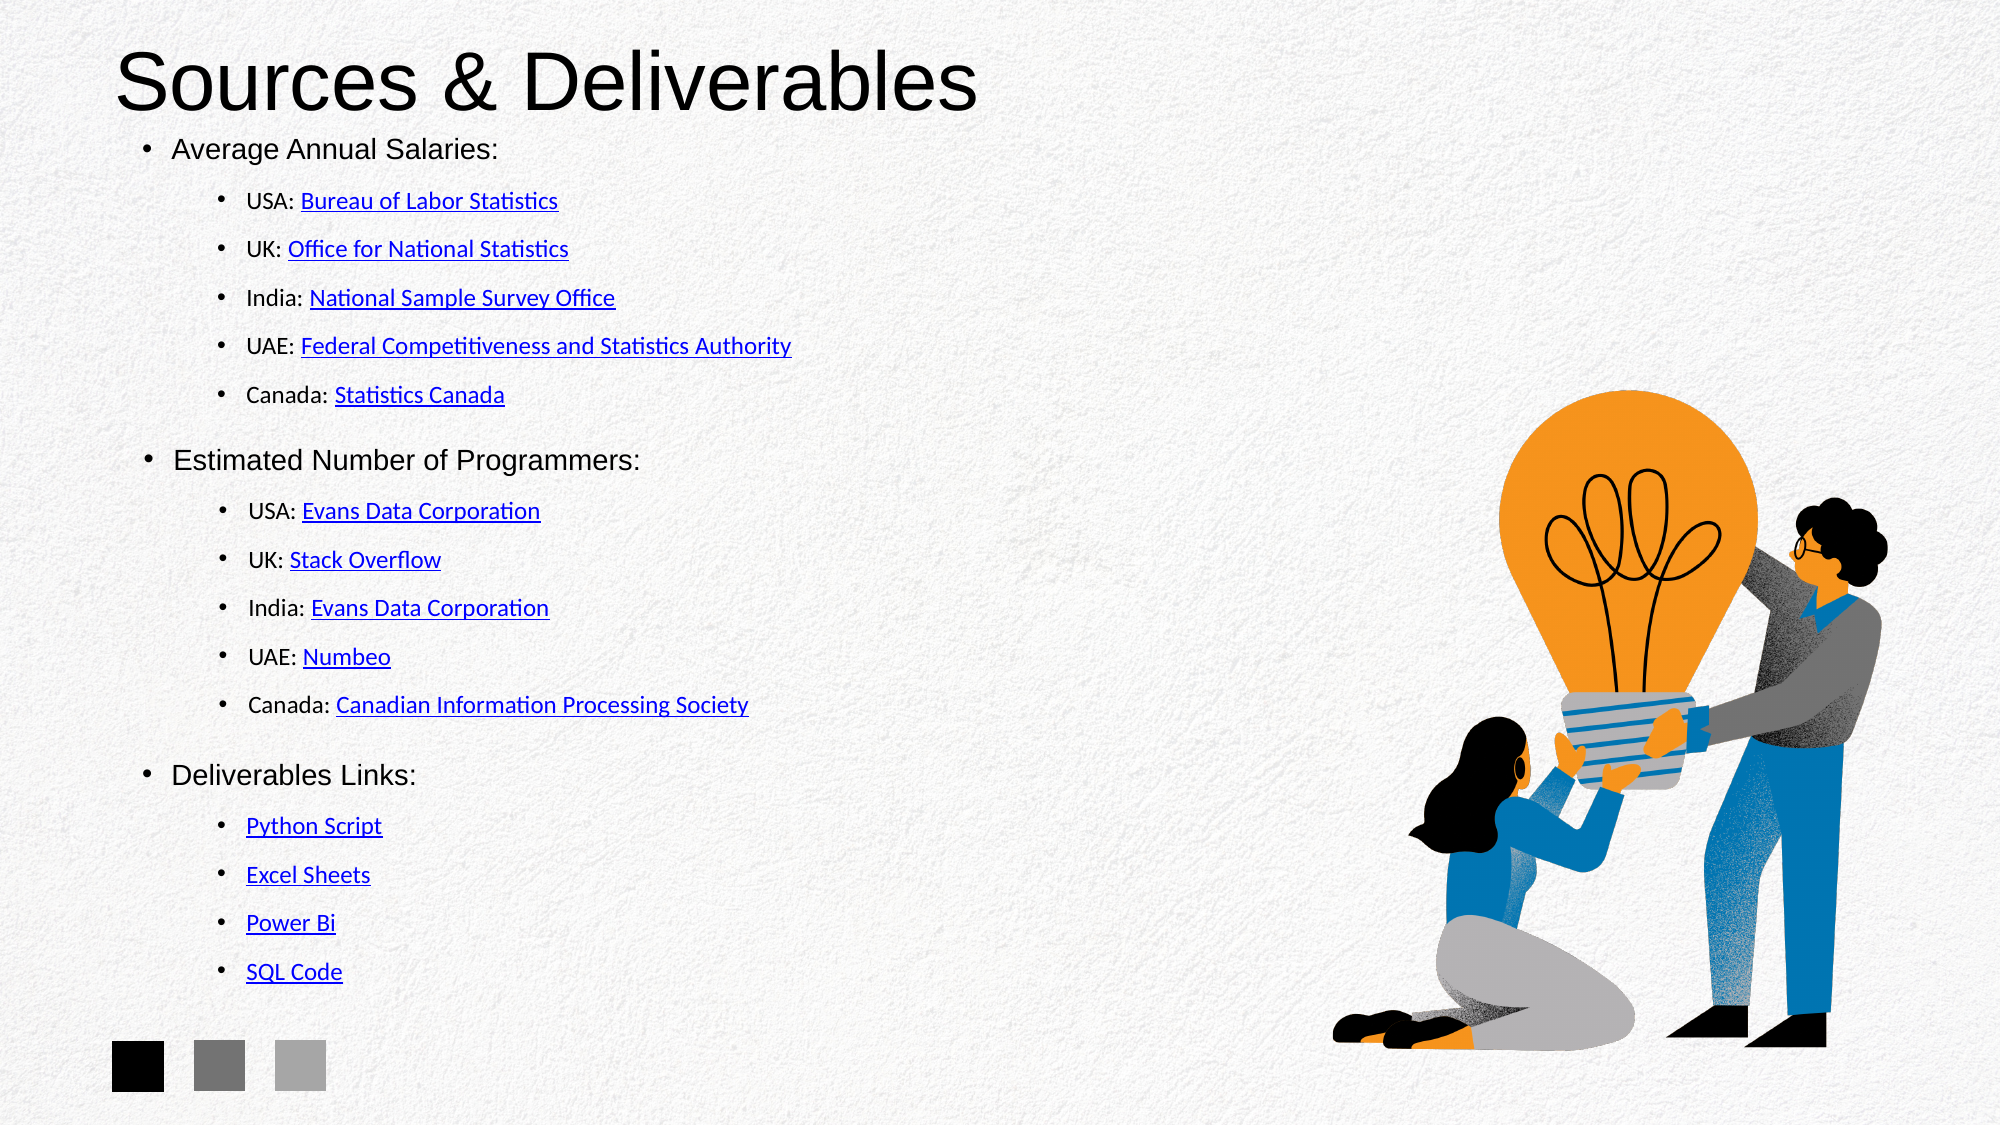

Sources & Deliverables
Average Annual Salaries:
USA: Bureau of Labor Statistics
UK: Office for National Statistics
India: National Sample Survey Office
UAE: Federal Competitiveness and Statistics Authority
Canada: Statistics Canada

Estimated Number of Programmers:
USA: Evans Data Corporation
UK: Stack Overflow
India: Evans Data Corporation
UAE: Numbeo
Canada: Canadian Information Processing Society
Deliverables Links:
Python Script
Excel Sheets
Power Bi
SQL Code